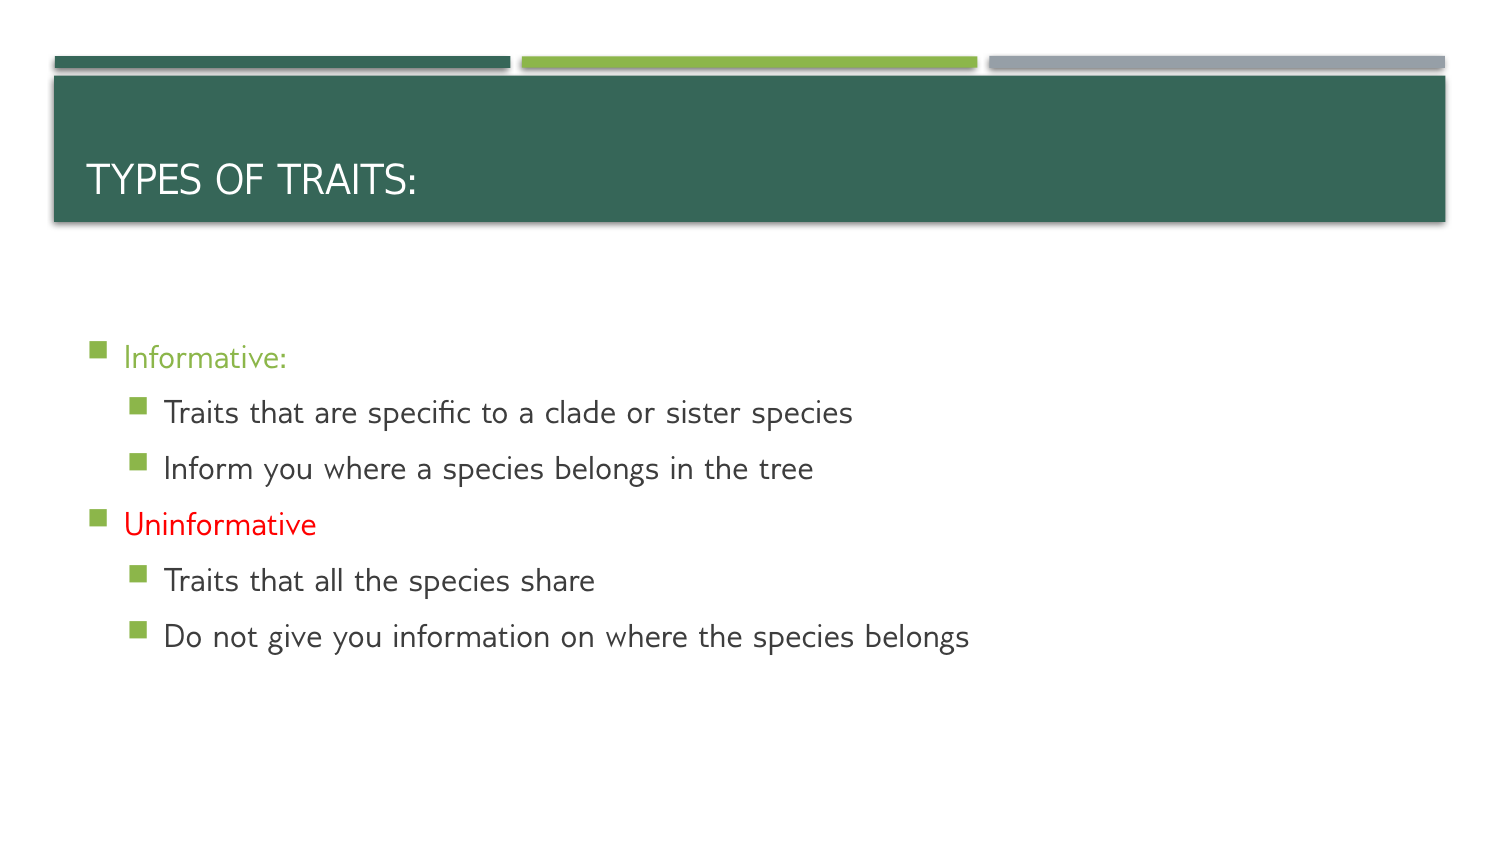

# Types of Traits:
Informative:
Traits that are specific to a clade or sister species
Inform you where a species belongs in the tree
Uninformative
Traits that all the species share
Do not give you information on where the species belongs